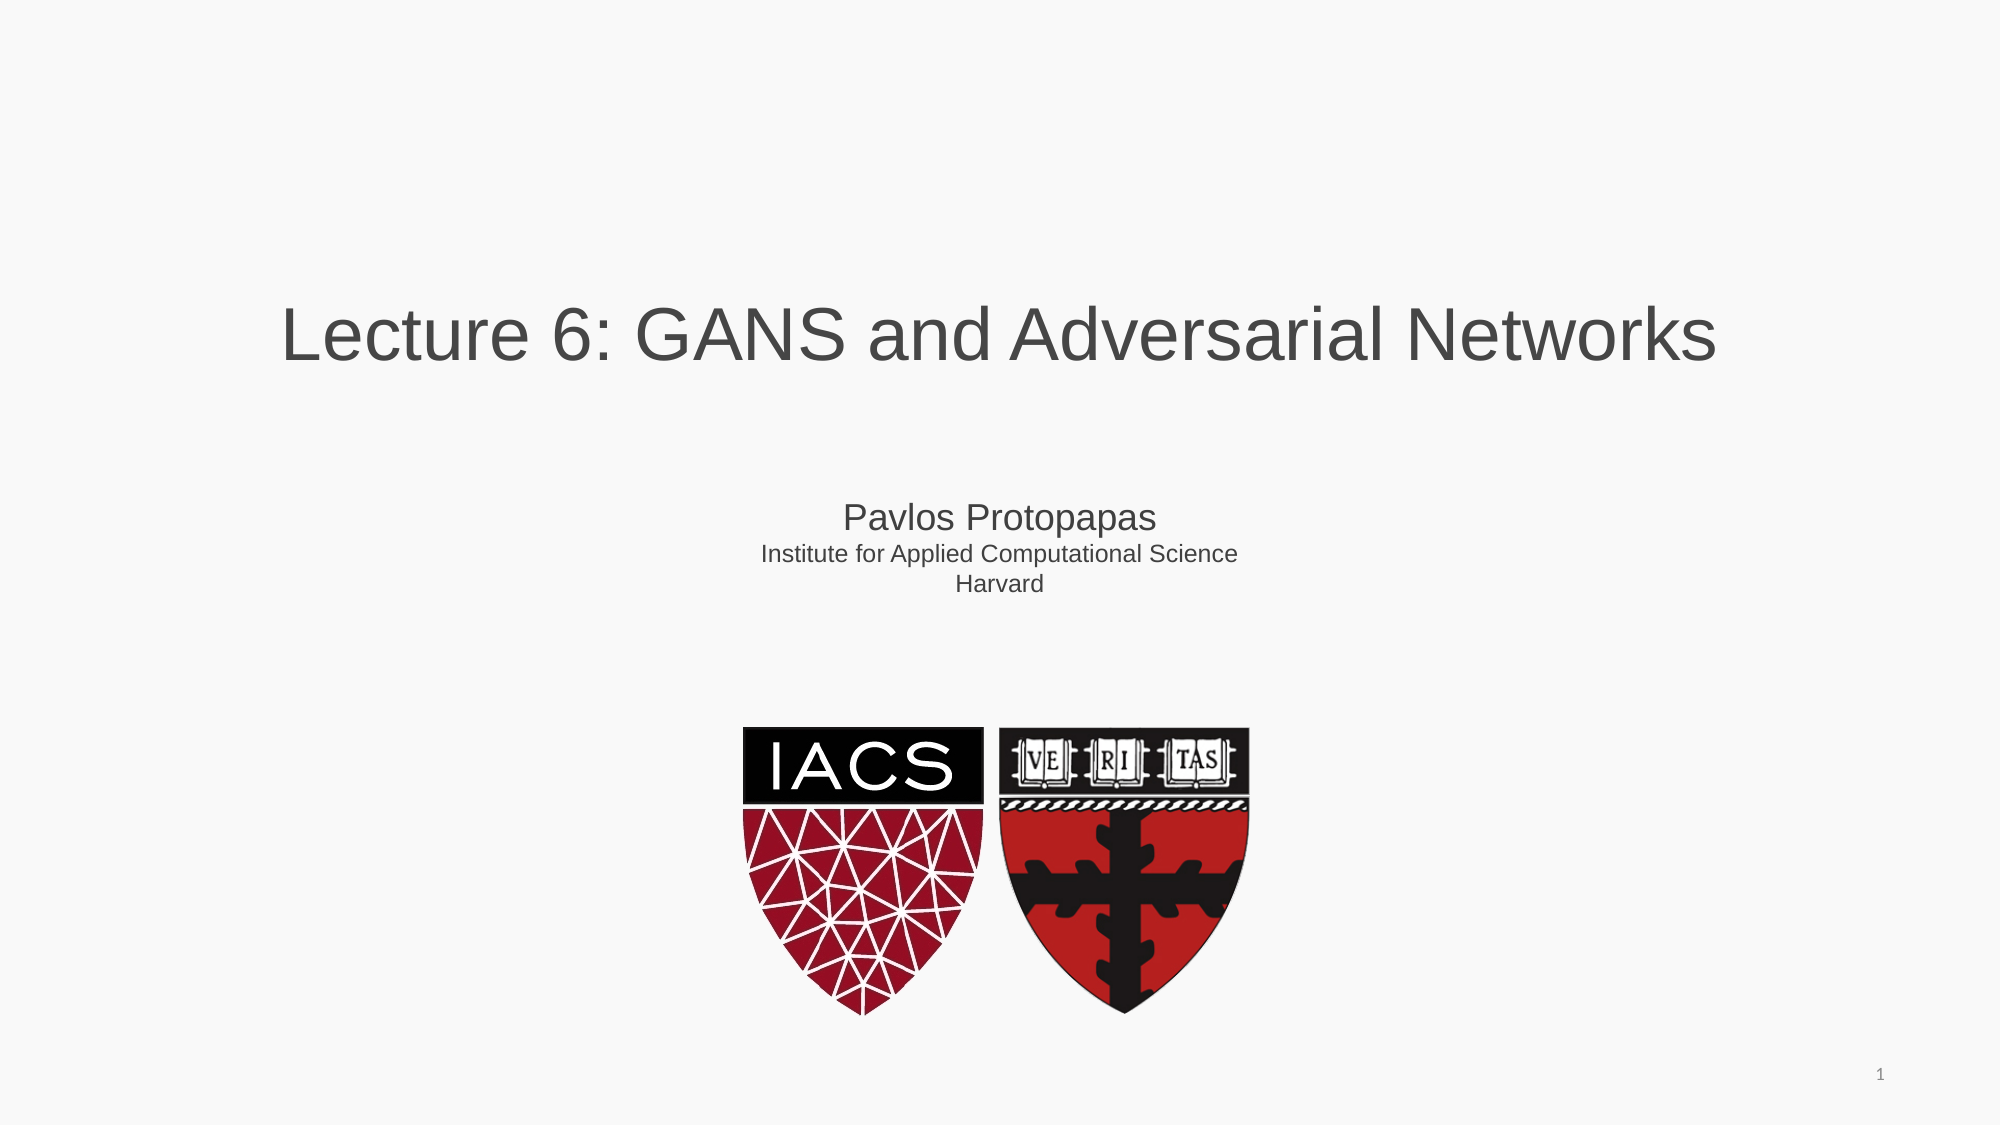

# Lecture 6: GANS and Adversarial Networks
1